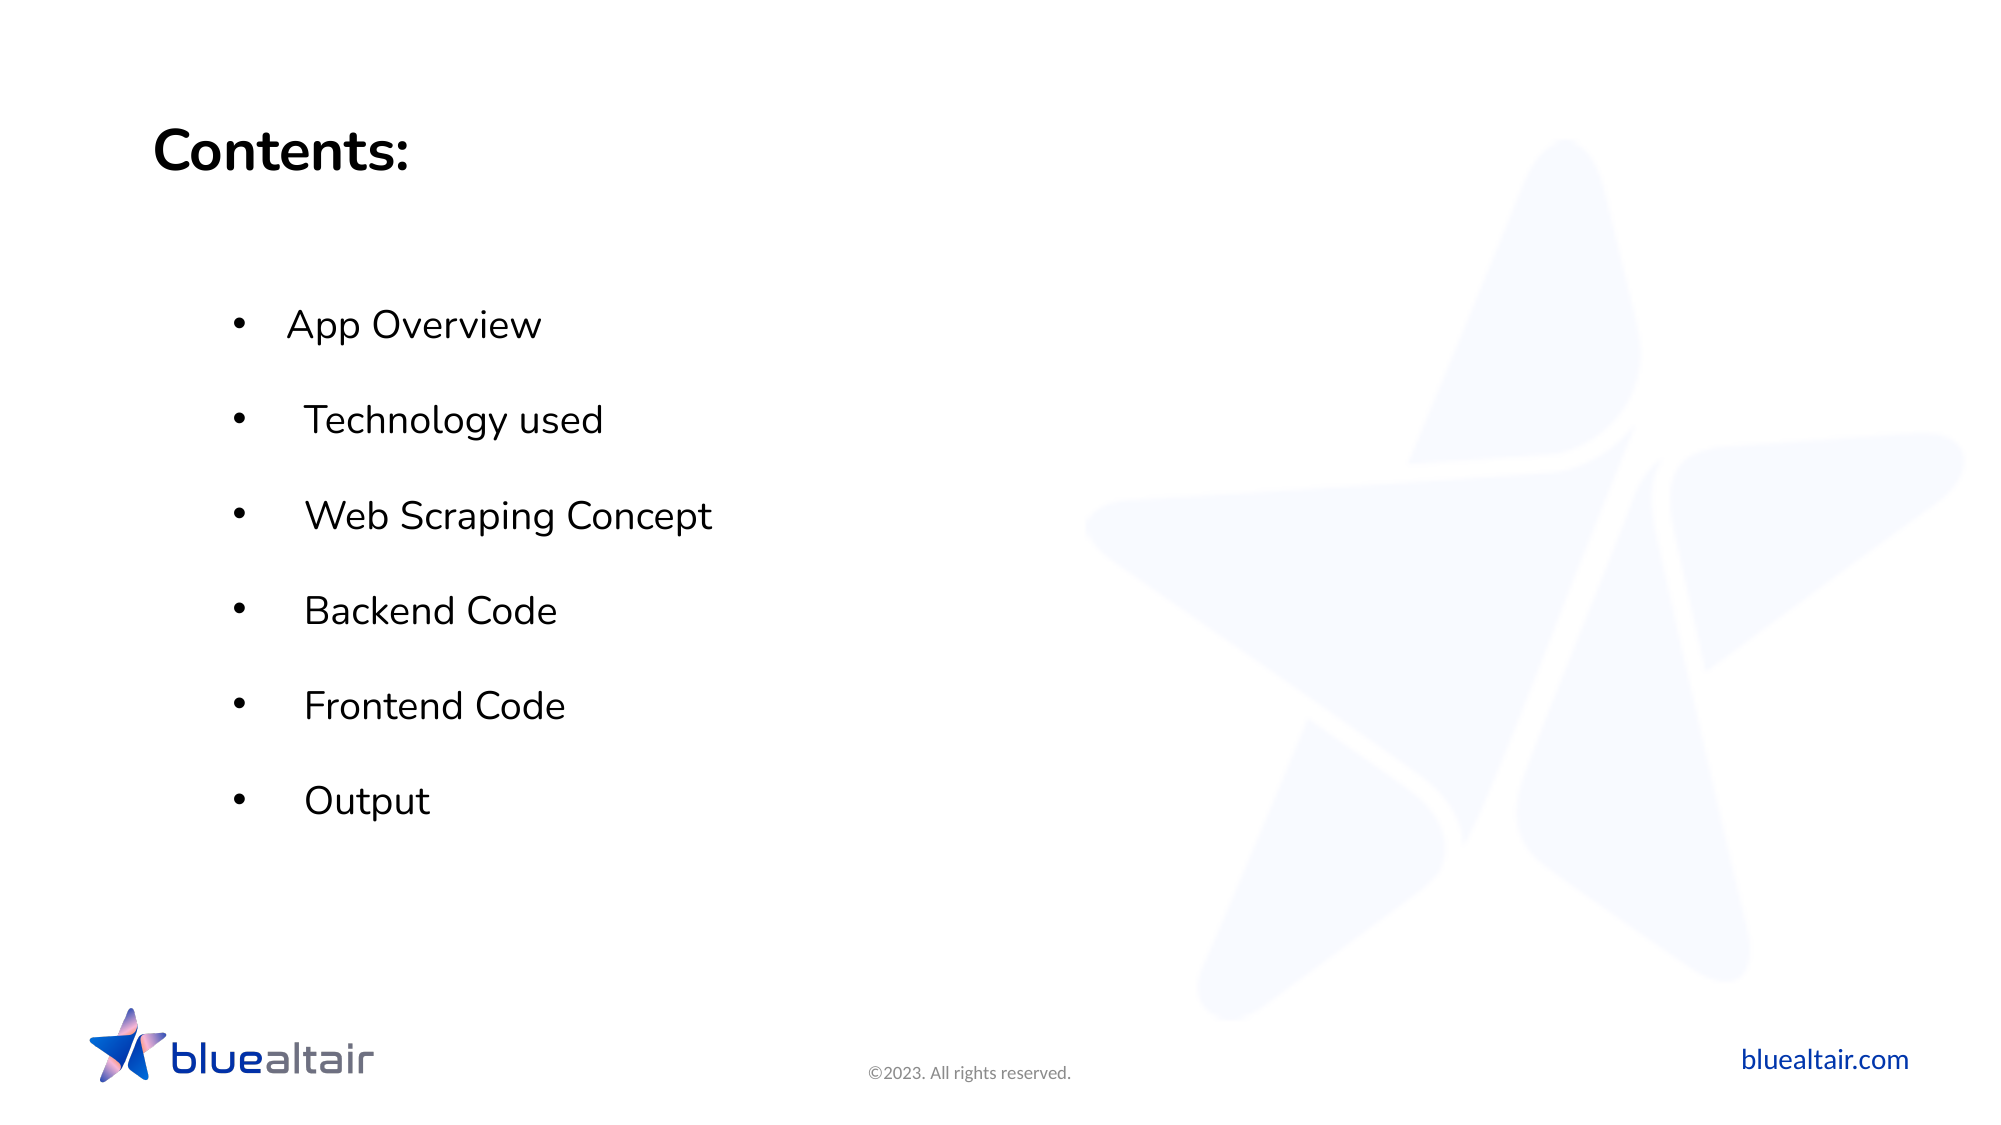

# Contents:
App Overview
Technology used
Web Scraping Concept
Backend Code
Frontend Code
Output